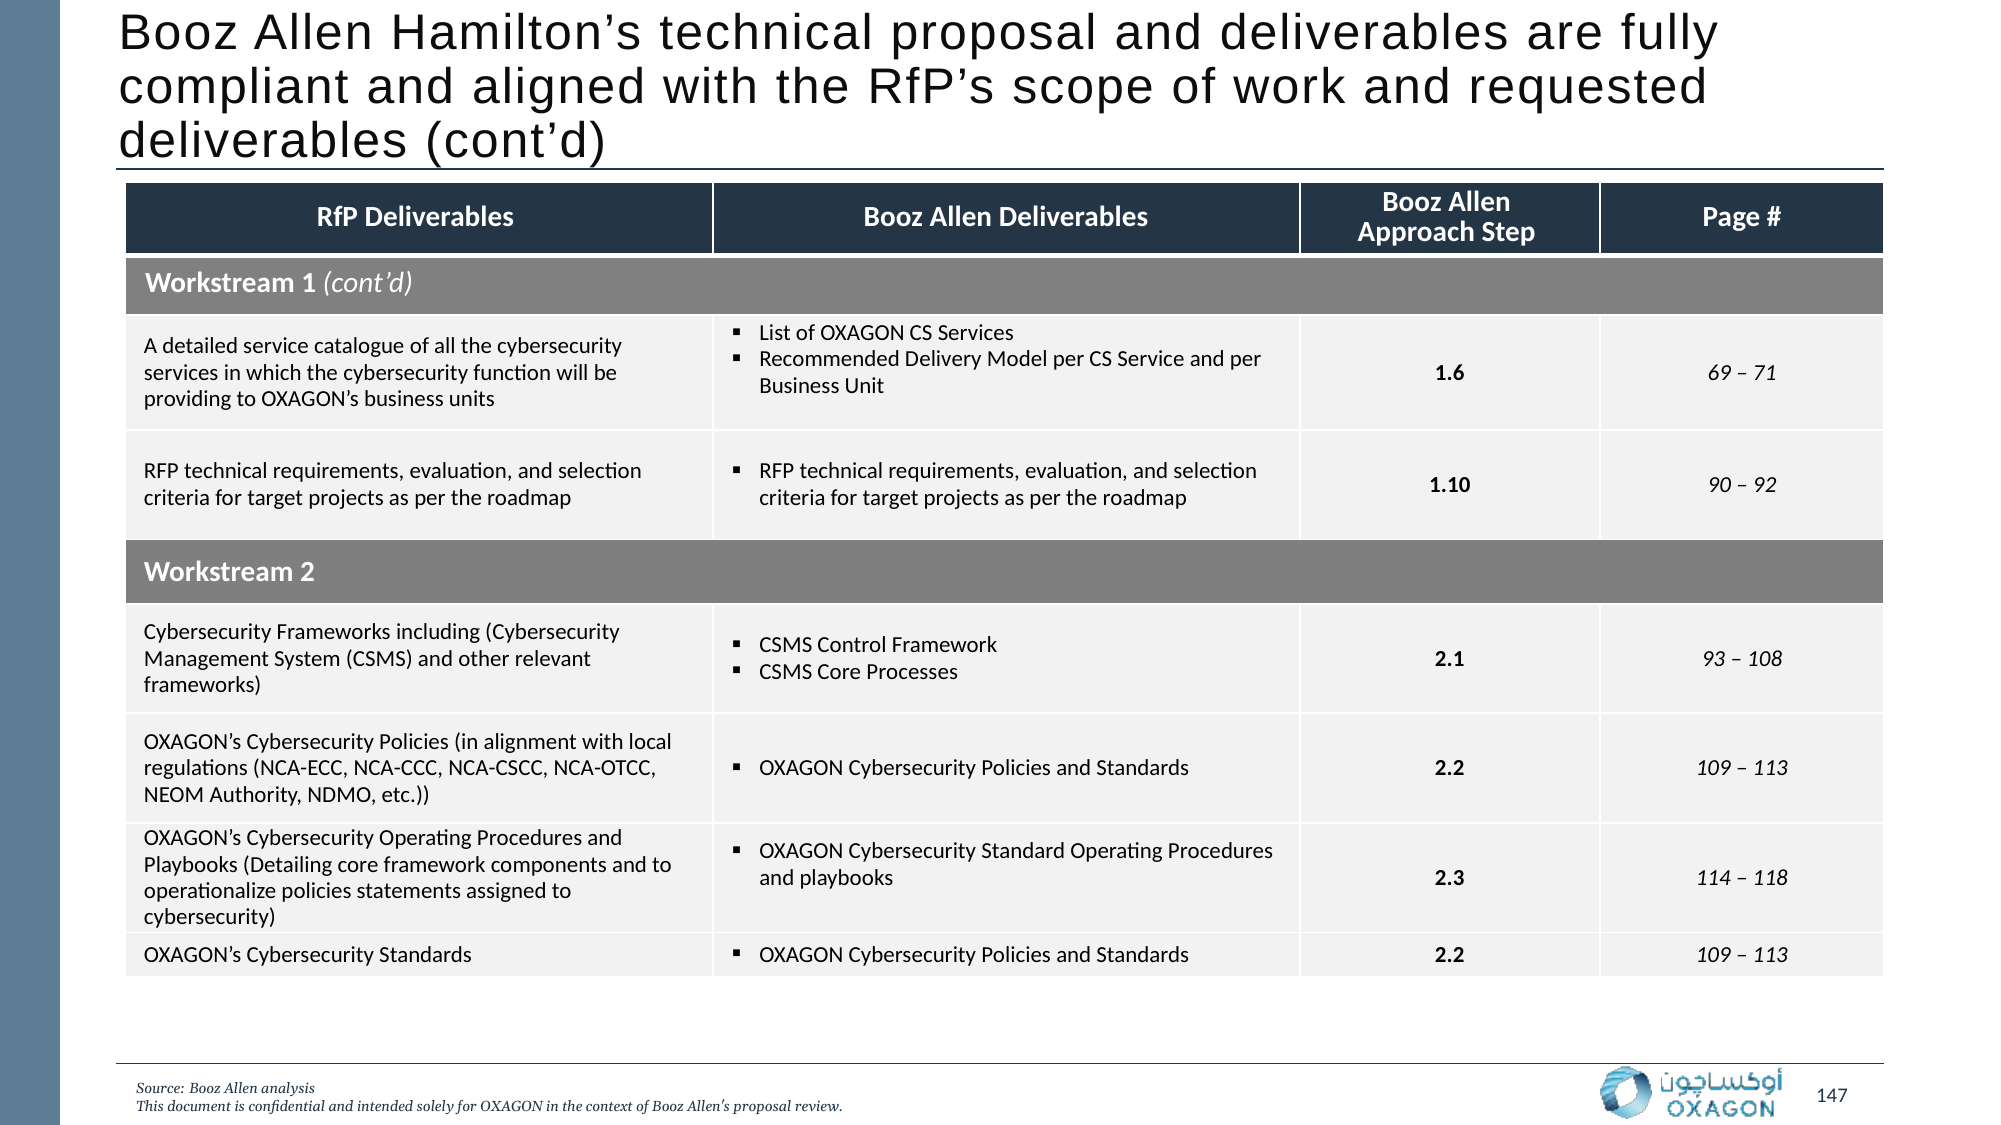

# Booz Allen Hamilton’s technical proposal and deliverables are fully compliant and aligned with the RfP’s scope of work and requested deliverables (cont’d)
| RfP Deliverables | Booz Allen Deliverables | Booz Allen Approach Step | Page # |
| --- | --- | --- | --- |
| Workstream 1 (cont’d) |  |  |  |
| A detailed service catalogue of all the cybersecurity services in which the cybersecurity function will be providing to OXAGON’s business units | List of OXAGON CS Services Recommended Delivery Model per CS Service and per Business Unit | 1.6 | 69 – 71 |
| RFP technical requirements, evaluation, and selection criteria for target projects as per the roadmap | RFP technical requirements, evaluation, and selection criteria for target projects as per the roadmap | 1.10 | 90 – 92 |
| Workstream 2 |  |  |  |
| Cybersecurity Frameworks including (Cybersecurity Management System (CSMS) and other relevant frameworks) | CSMS Control Framework CSMS Core Processes | 2.1 | 93 – 108 |
| OXAGON’s Cybersecurity Policies (in alignment with local regulations (NCA-ECC, NCA-CCC, NCA-CSCC, NCA-OTCC, NEOM Authority, NDMO, etc.)) | OXAGON Cybersecurity Policies and Standards | 2.2 | 109 – 113 |
| OXAGON’s Cybersecurity Operating Procedures and Playbooks (Detailing core framework components and to operationalize policies statements assigned to cybersecurity) | OXAGON Cybersecurity Standard Operating Procedures and playbooks | 2.3 | 114 – 118 |
| OXAGON’s Cybersecurity Standards | OXAGON Cybersecurity Policies and Standards | 2.2 | 109 – 113 |
Source: Booz Allen analysis
This document is confidential and intended solely for OXAGON in the context of Booz Allen's proposal review.